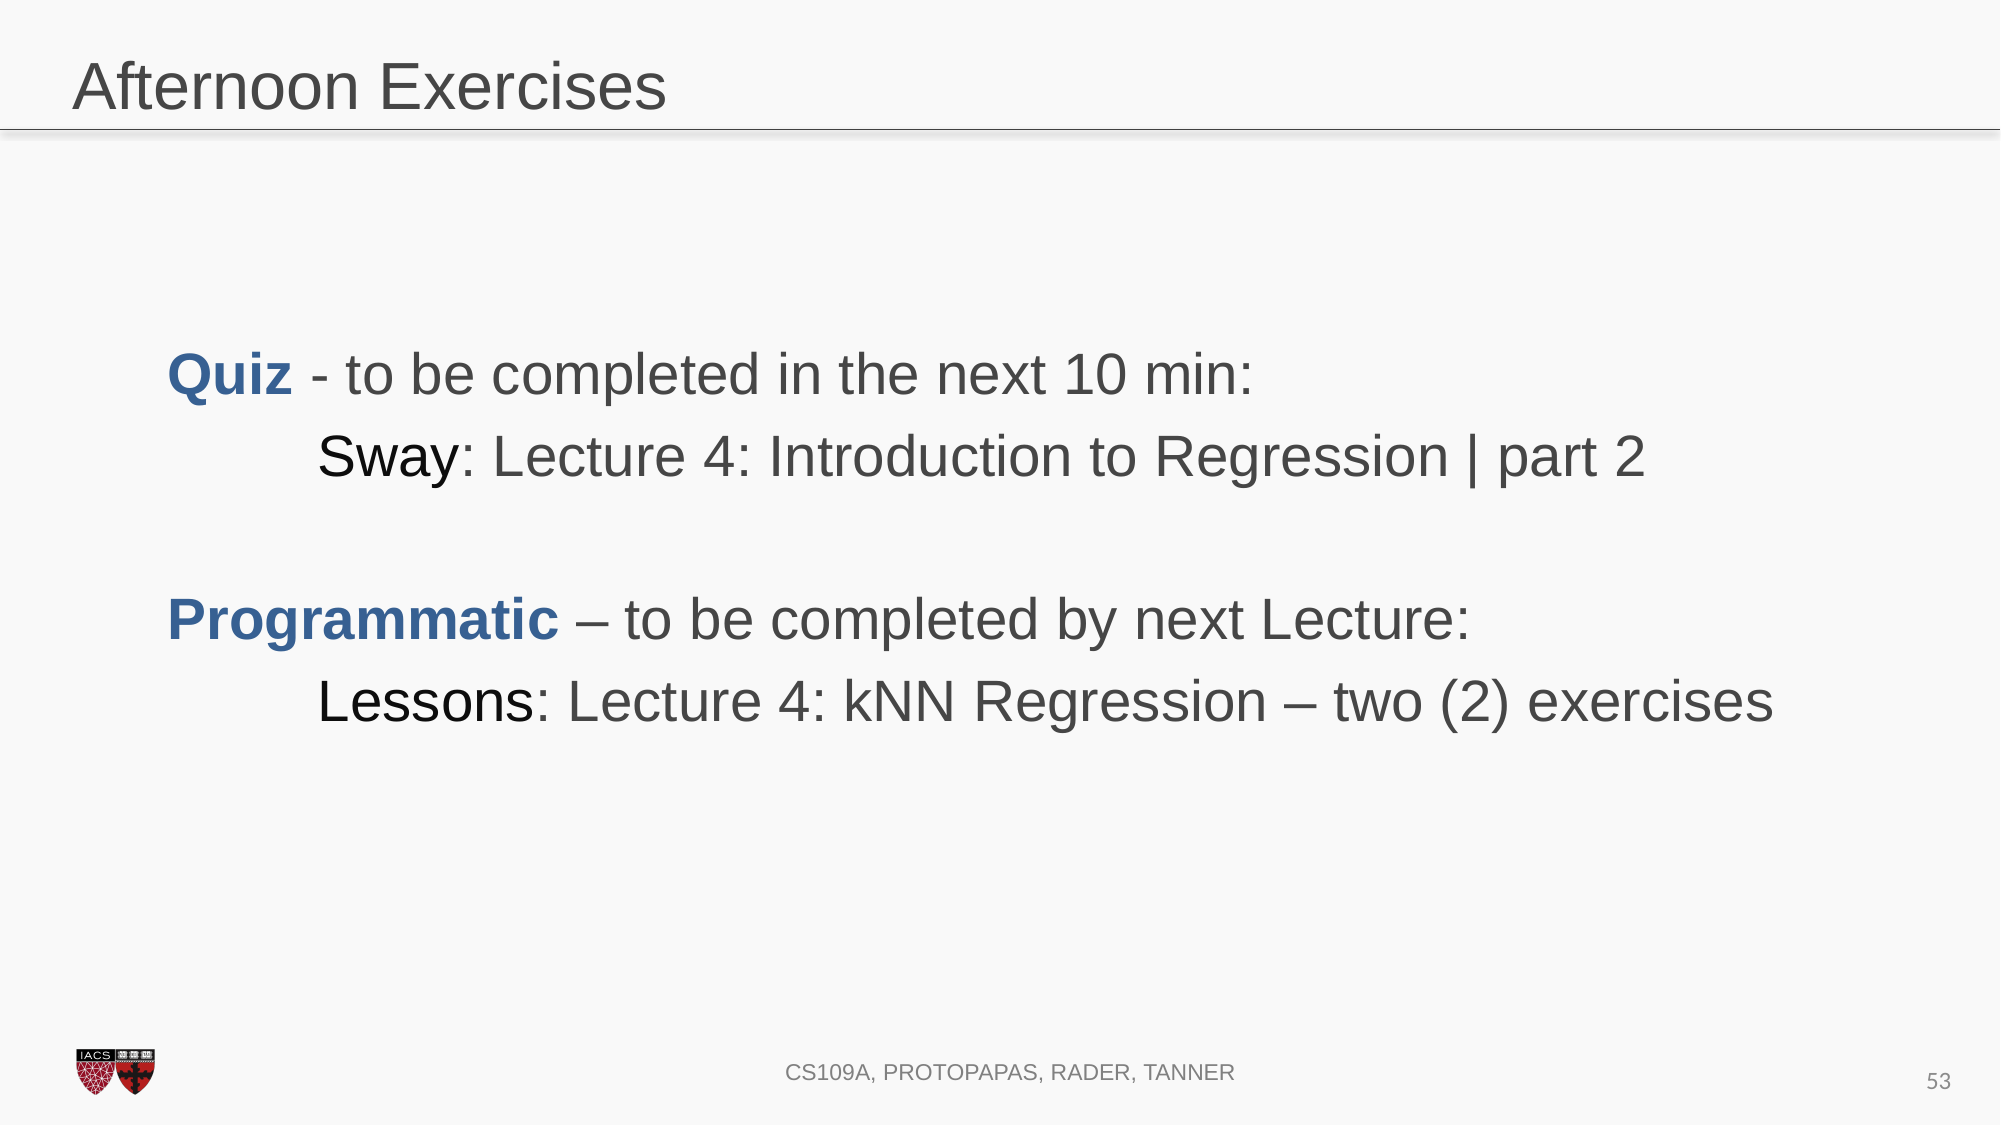

# Afternoon Exercises
Quiz - to be completed in the next 10 min:
	Sway: Lecture 4: Introduction to Regression | part 2

Programmatic – to be completed by next Lecture:
	Lessons: Lecture 4: kNN Regression – two (2) exercises

53